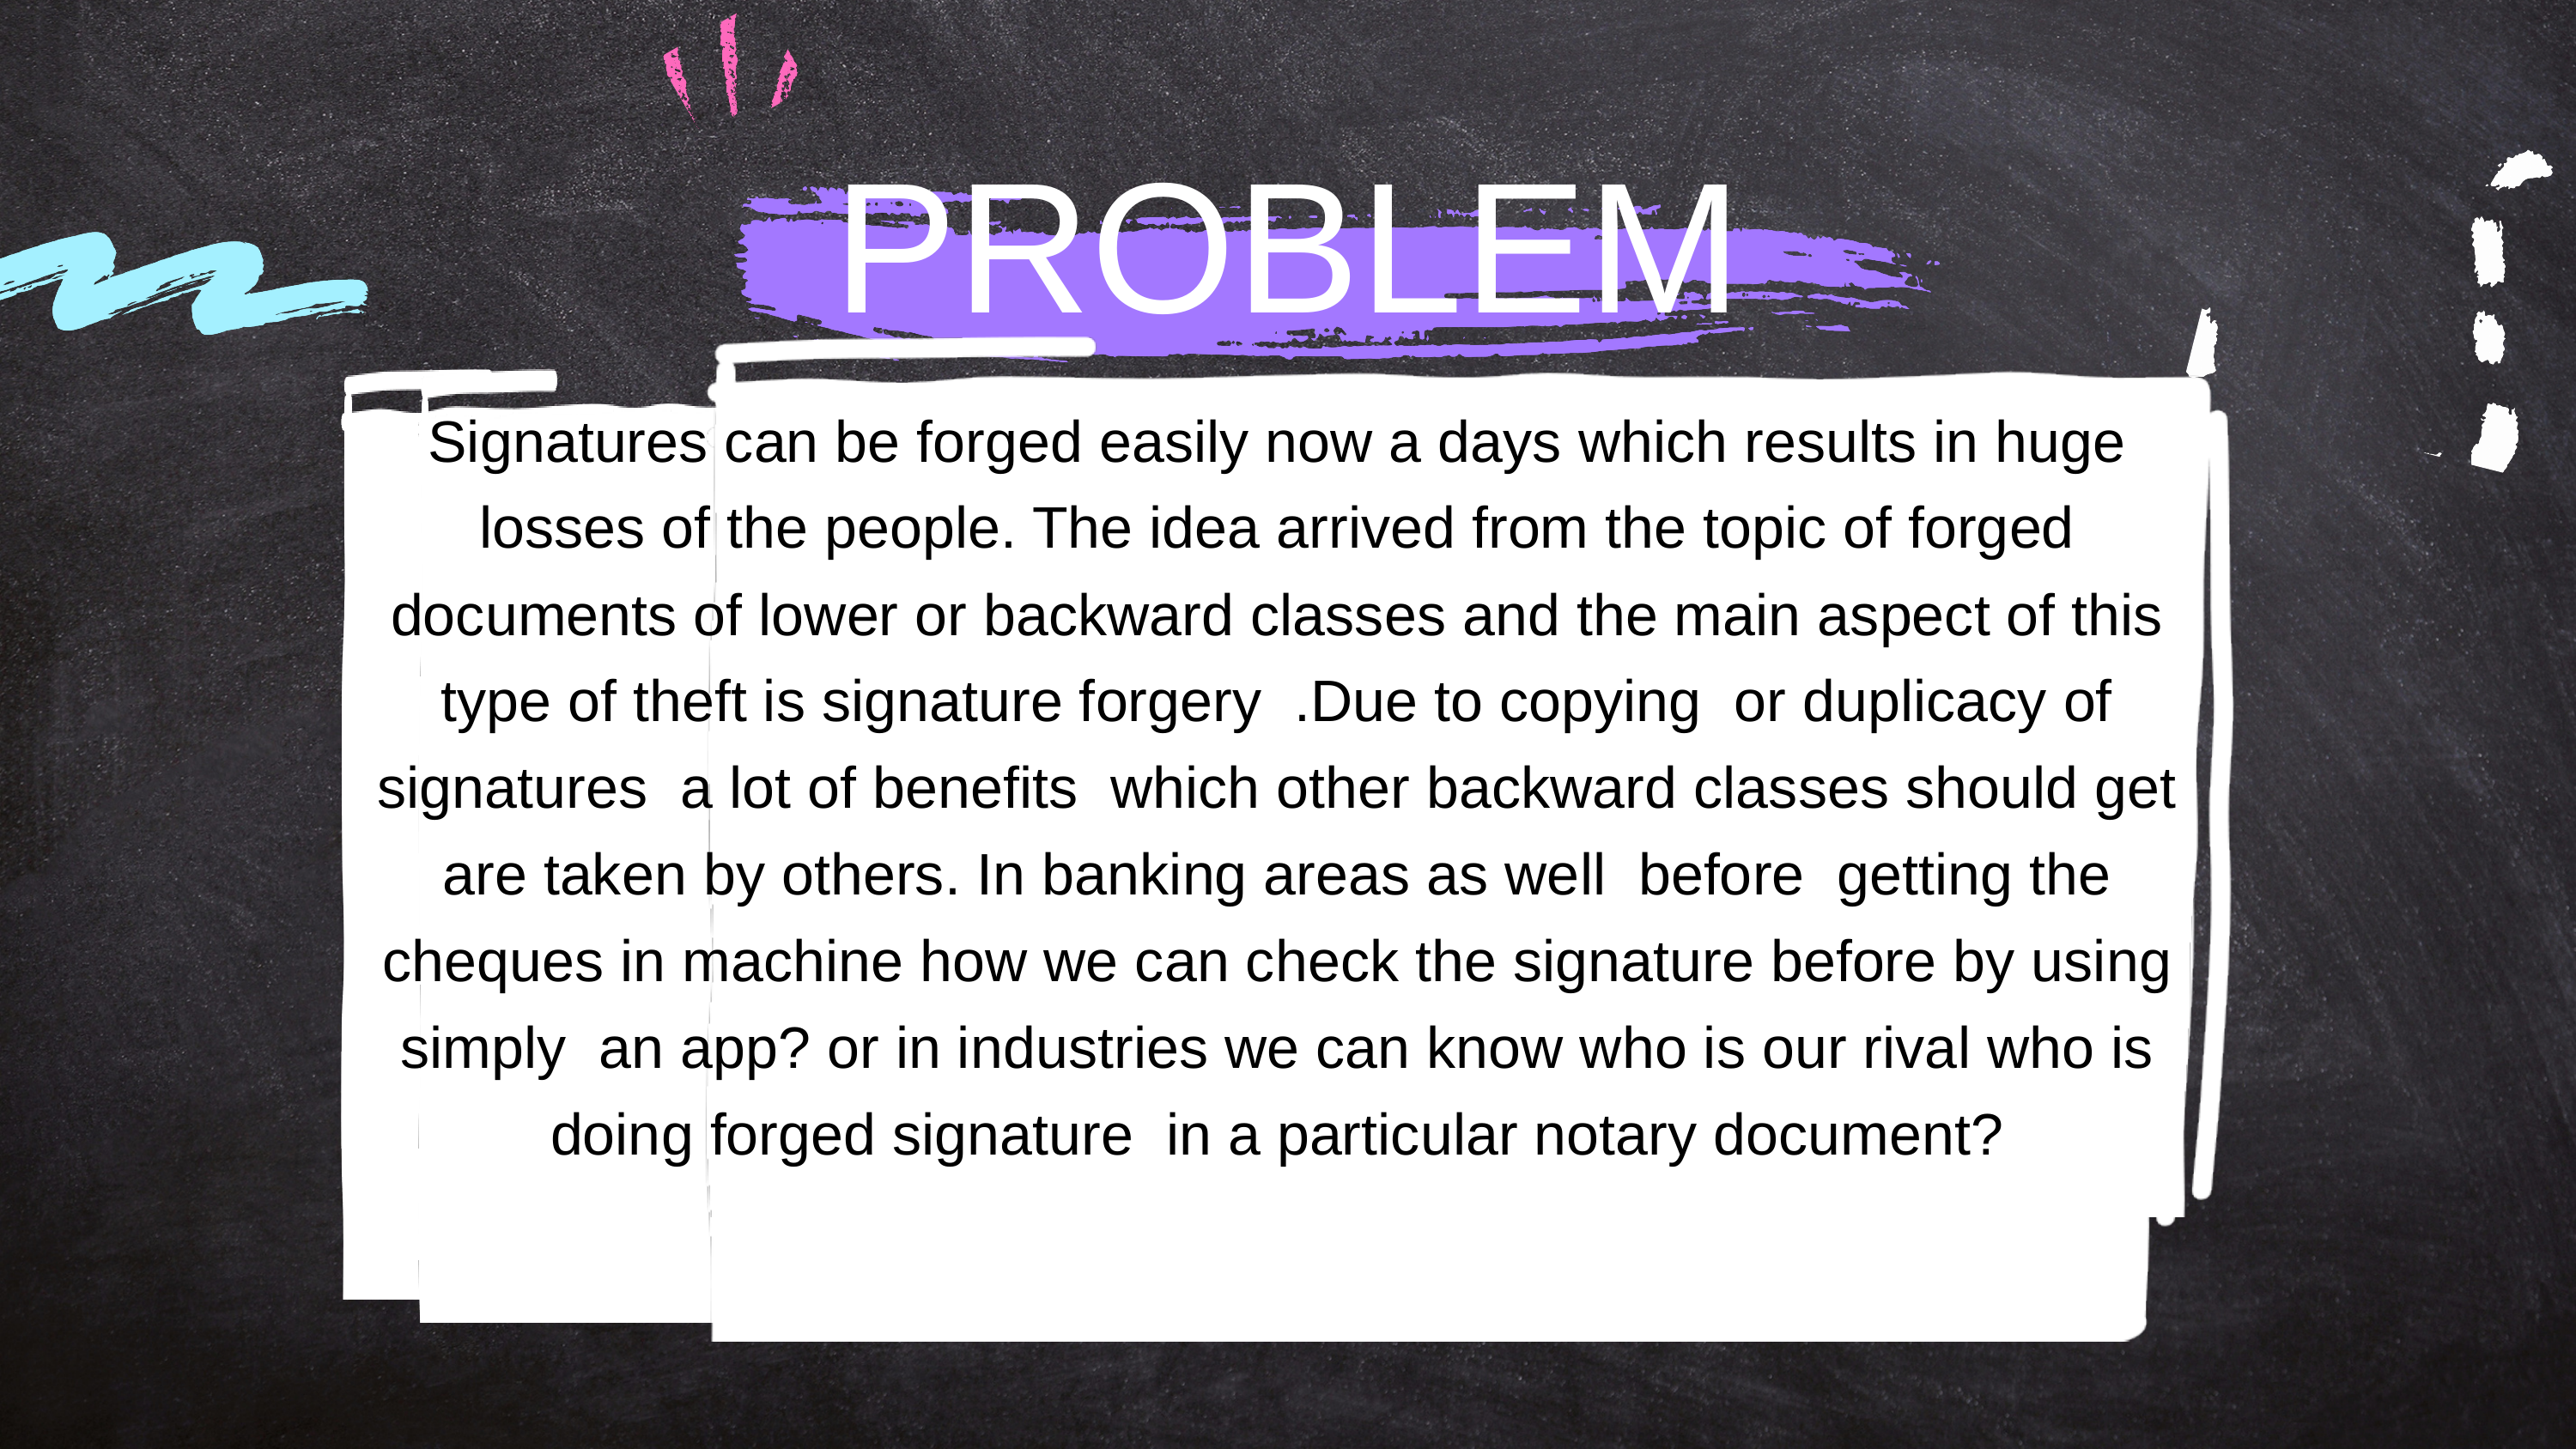

PROBLEM STATEMENT

Signatures can be forged easily now a days which results in huge losses of the people. The idea arrived from the topic of forged documents of lower or backward classes and the main aspect of this type of theft is signature forgery  .Due to copying  or duplicacy of signatures  a lot of benefits  which other backward classes should get are taken by others. In banking areas as well  before  getting the cheques in machine how we can check the signature before by using simply  an app? or in industries we can know who is our rival who is doing forged signature  in a particular notary document?